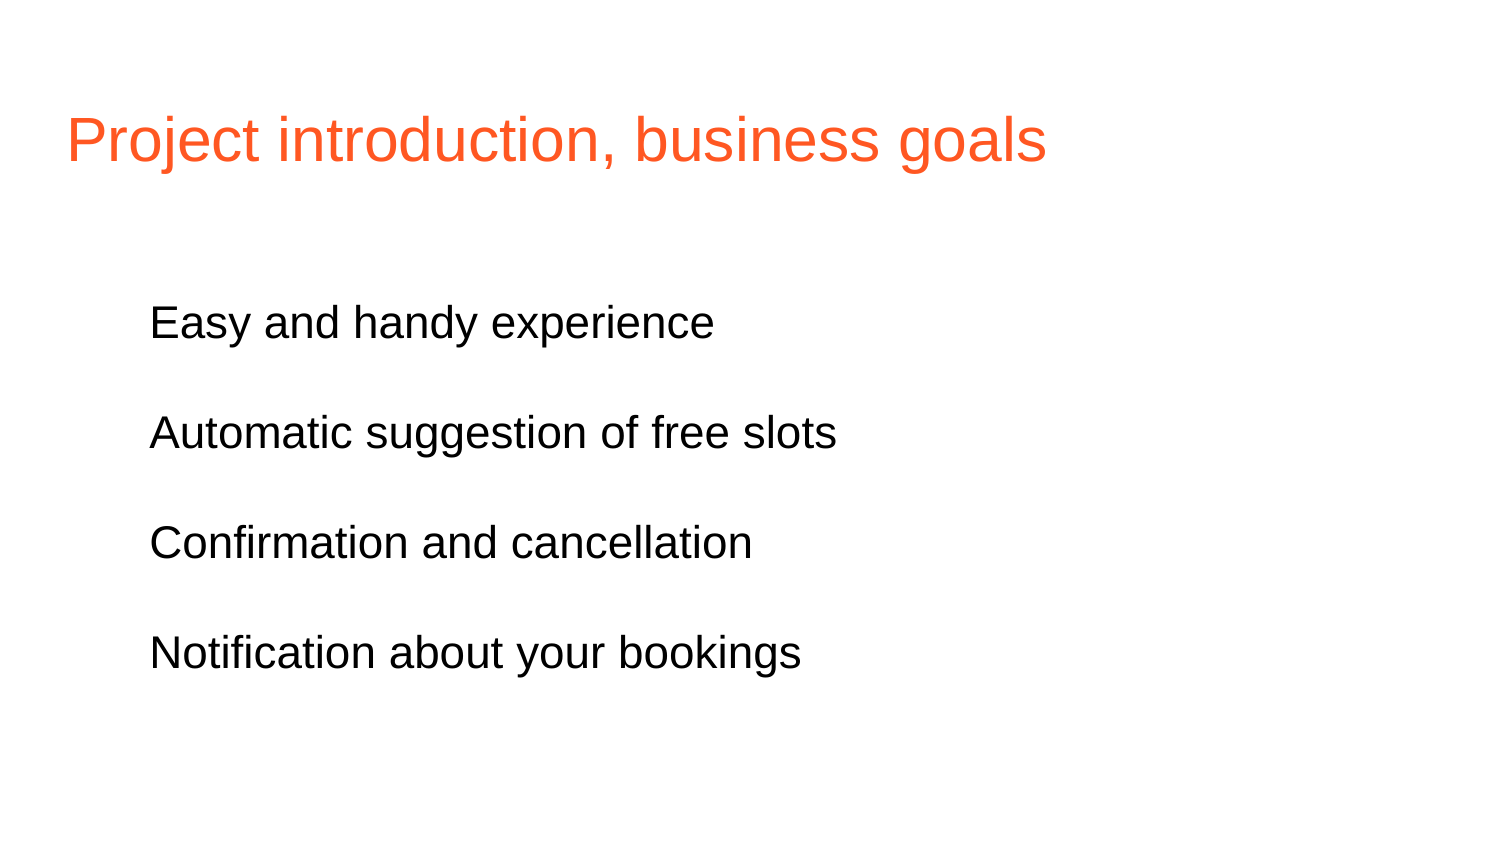

# Project introduction, business goals

Easy and handy experience
Automatic suggestion of free slots
Confirmation and cancellation
Notification about your bookings